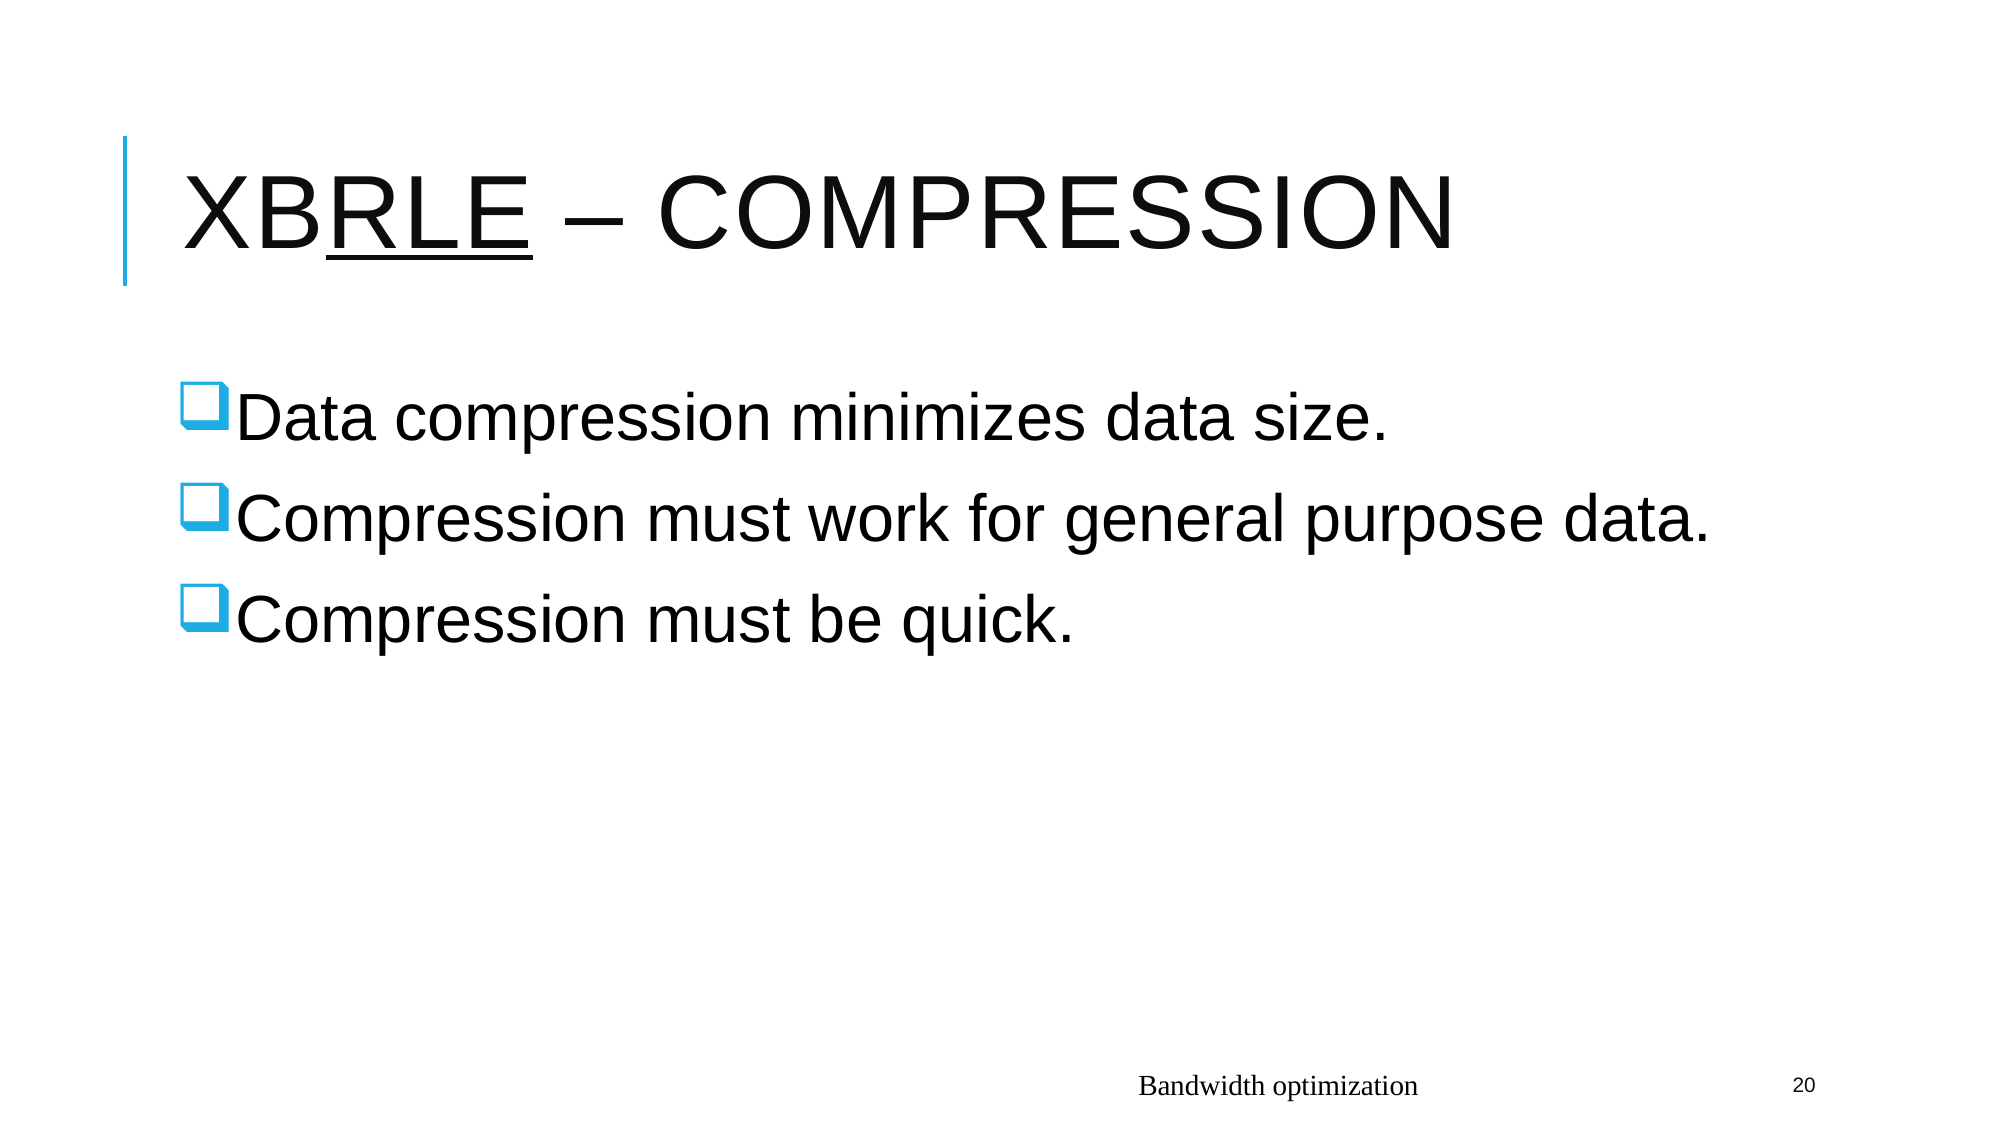

# xbRLE – compression
Data compression minimizes data size.
Compression must work for general purpose data.
Compression must be quick.
Bandwidth optimization
20